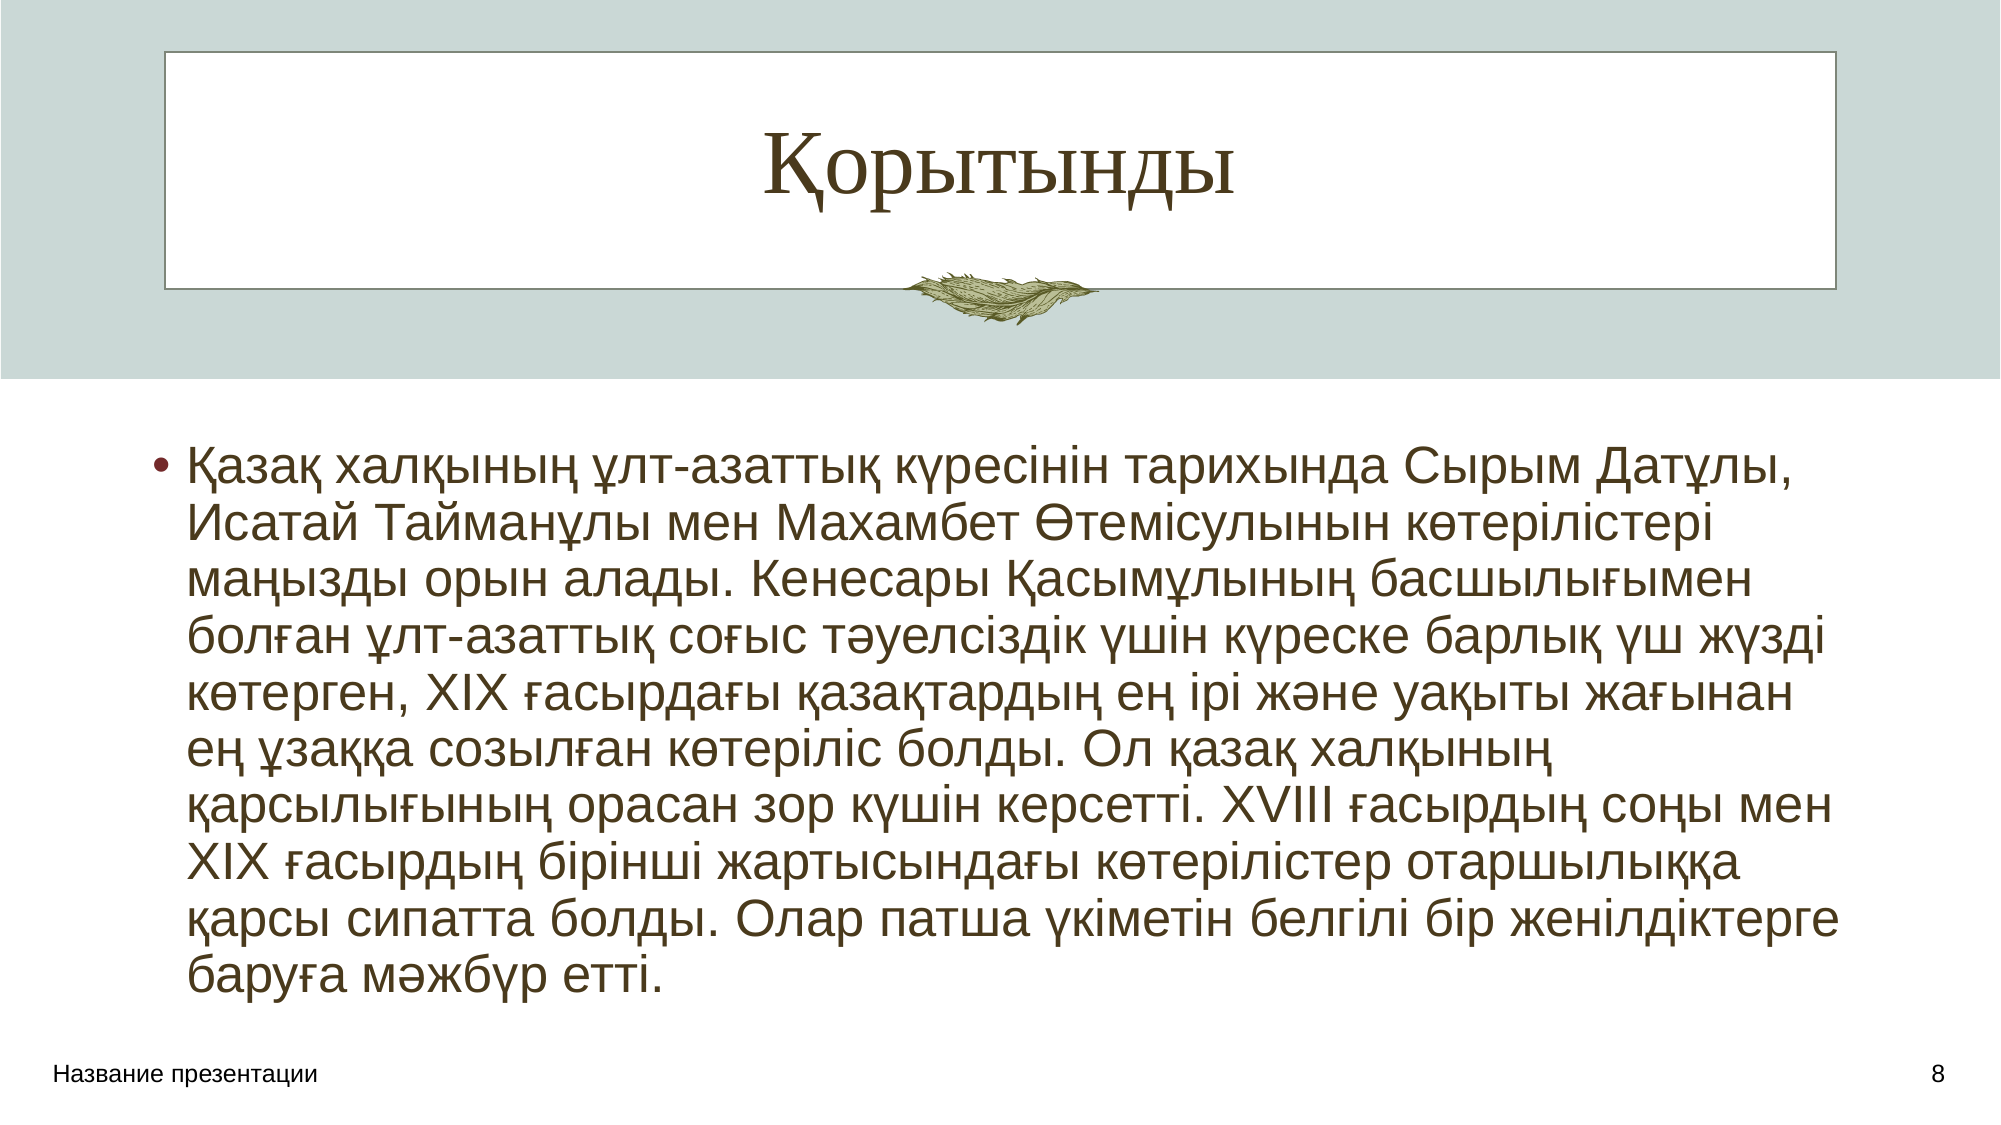

# Қорытынды
Қазақ халқының ұлт-азаттық күресінін тарихында Сырым Датұлы, Исатай Тайманұлы мен Махамбет Өтемісулынын көтерілістері маңызды орын алады. Кенесары Қасымұлының басшылығымен болған ұлт-азаттық соғыс тәуелсіздік үшін күреске барлық үш жүзді көтерген, XIX ғасырдағы қазақтардың ең ірі және уақыты жағынан ең ұзаққа созылған көтеріліс болды. Ол қазақ халқының қарсылығының орасан зор күшін керсетті. XVIII ғасырдың соңы мен XIX ғасырдың бірінші жартысындағы көтерілістер отаршылыққа қарсы сипатта болды. Олар патша үкіметін белгілі бір женілдіктерге баруға мәжбүр етті.
Название презентации
8